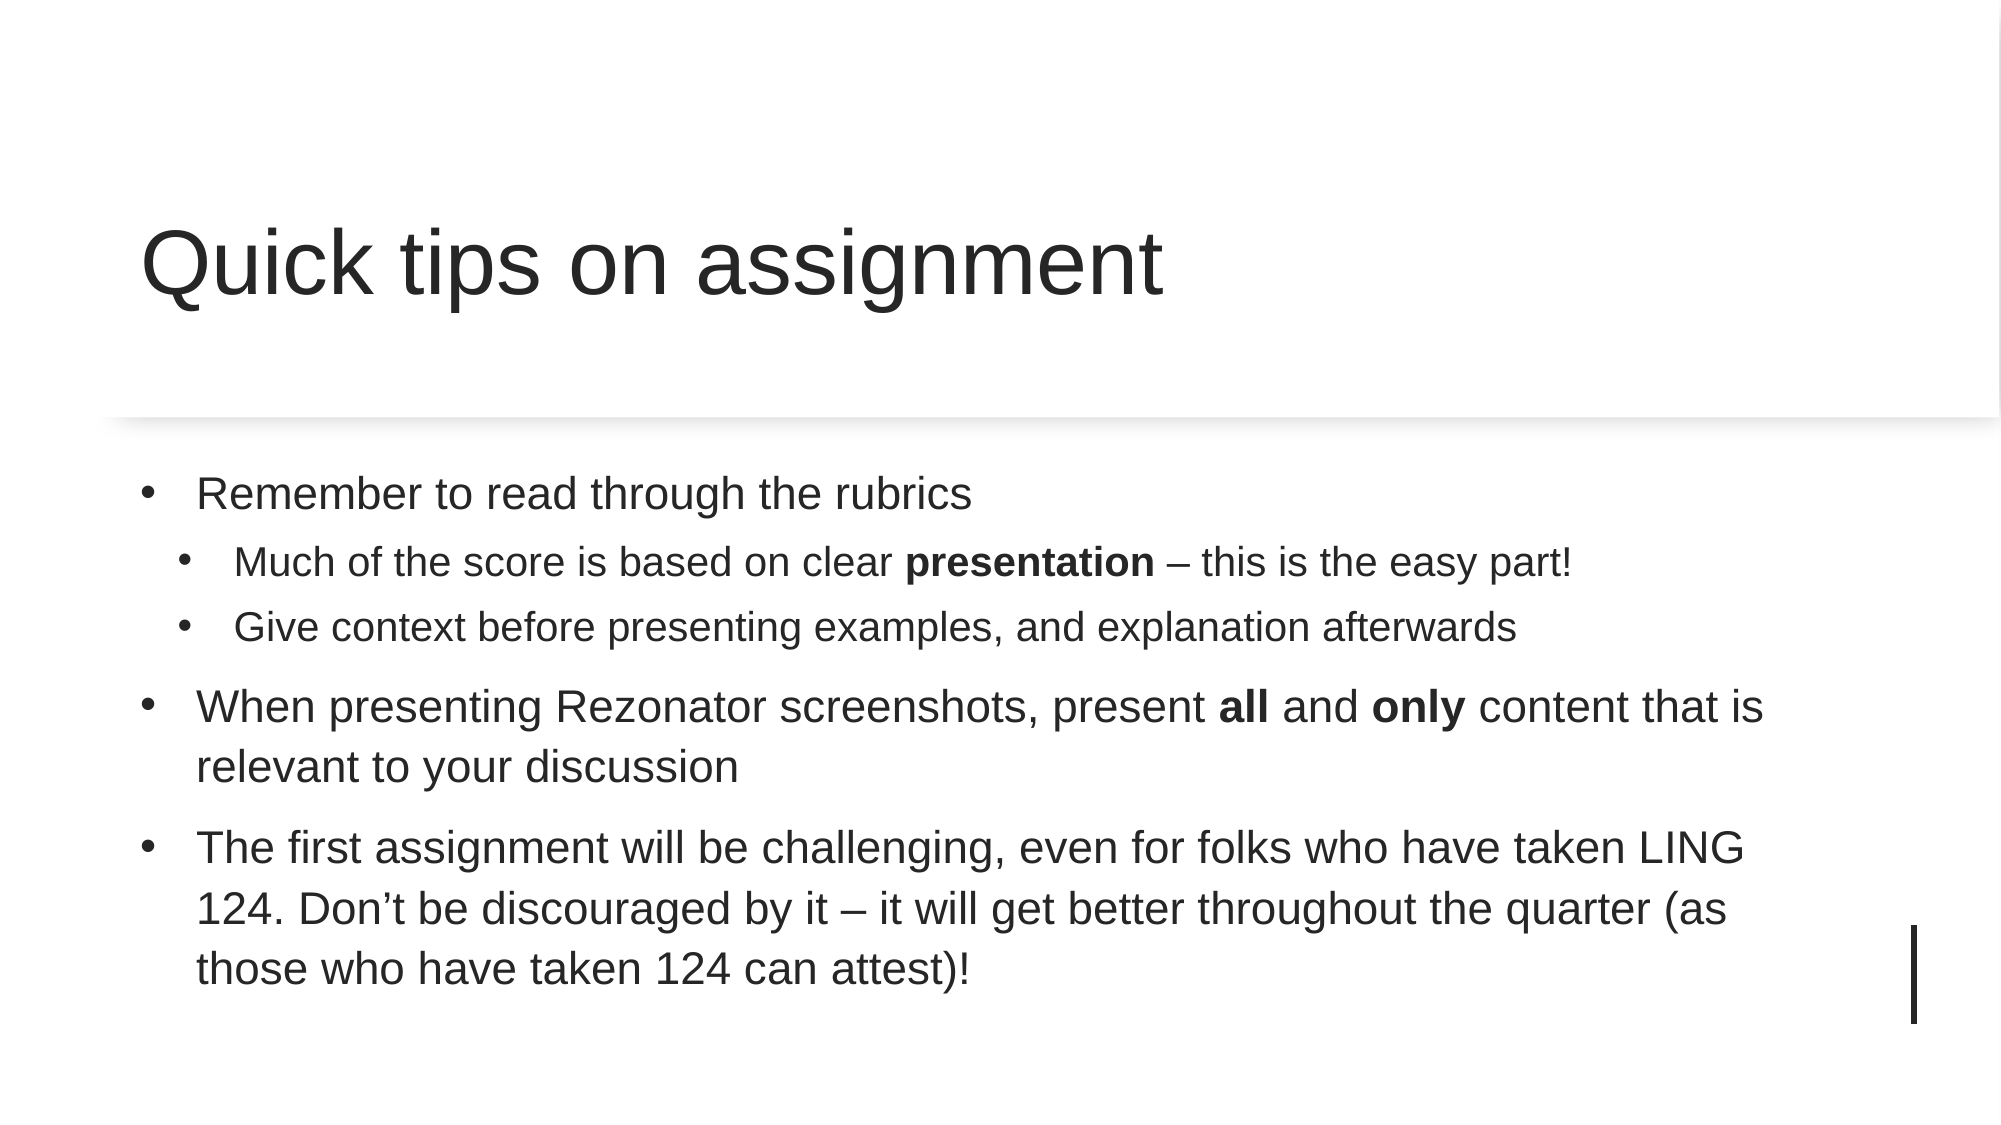

# Quick tips on assignment
Remember to read through the rubrics
Much of the score is based on clear presentation – this is the easy part!
Give context before presenting examples, and explanation afterwards
When presenting Rezonator screenshots, present all and only content that is relevant to your discussion
The first assignment will be challenging, even for folks who have taken LING 124. Don’t be discouraged by it – it will get better throughout the quarter (as those who have taken 124 can attest)!